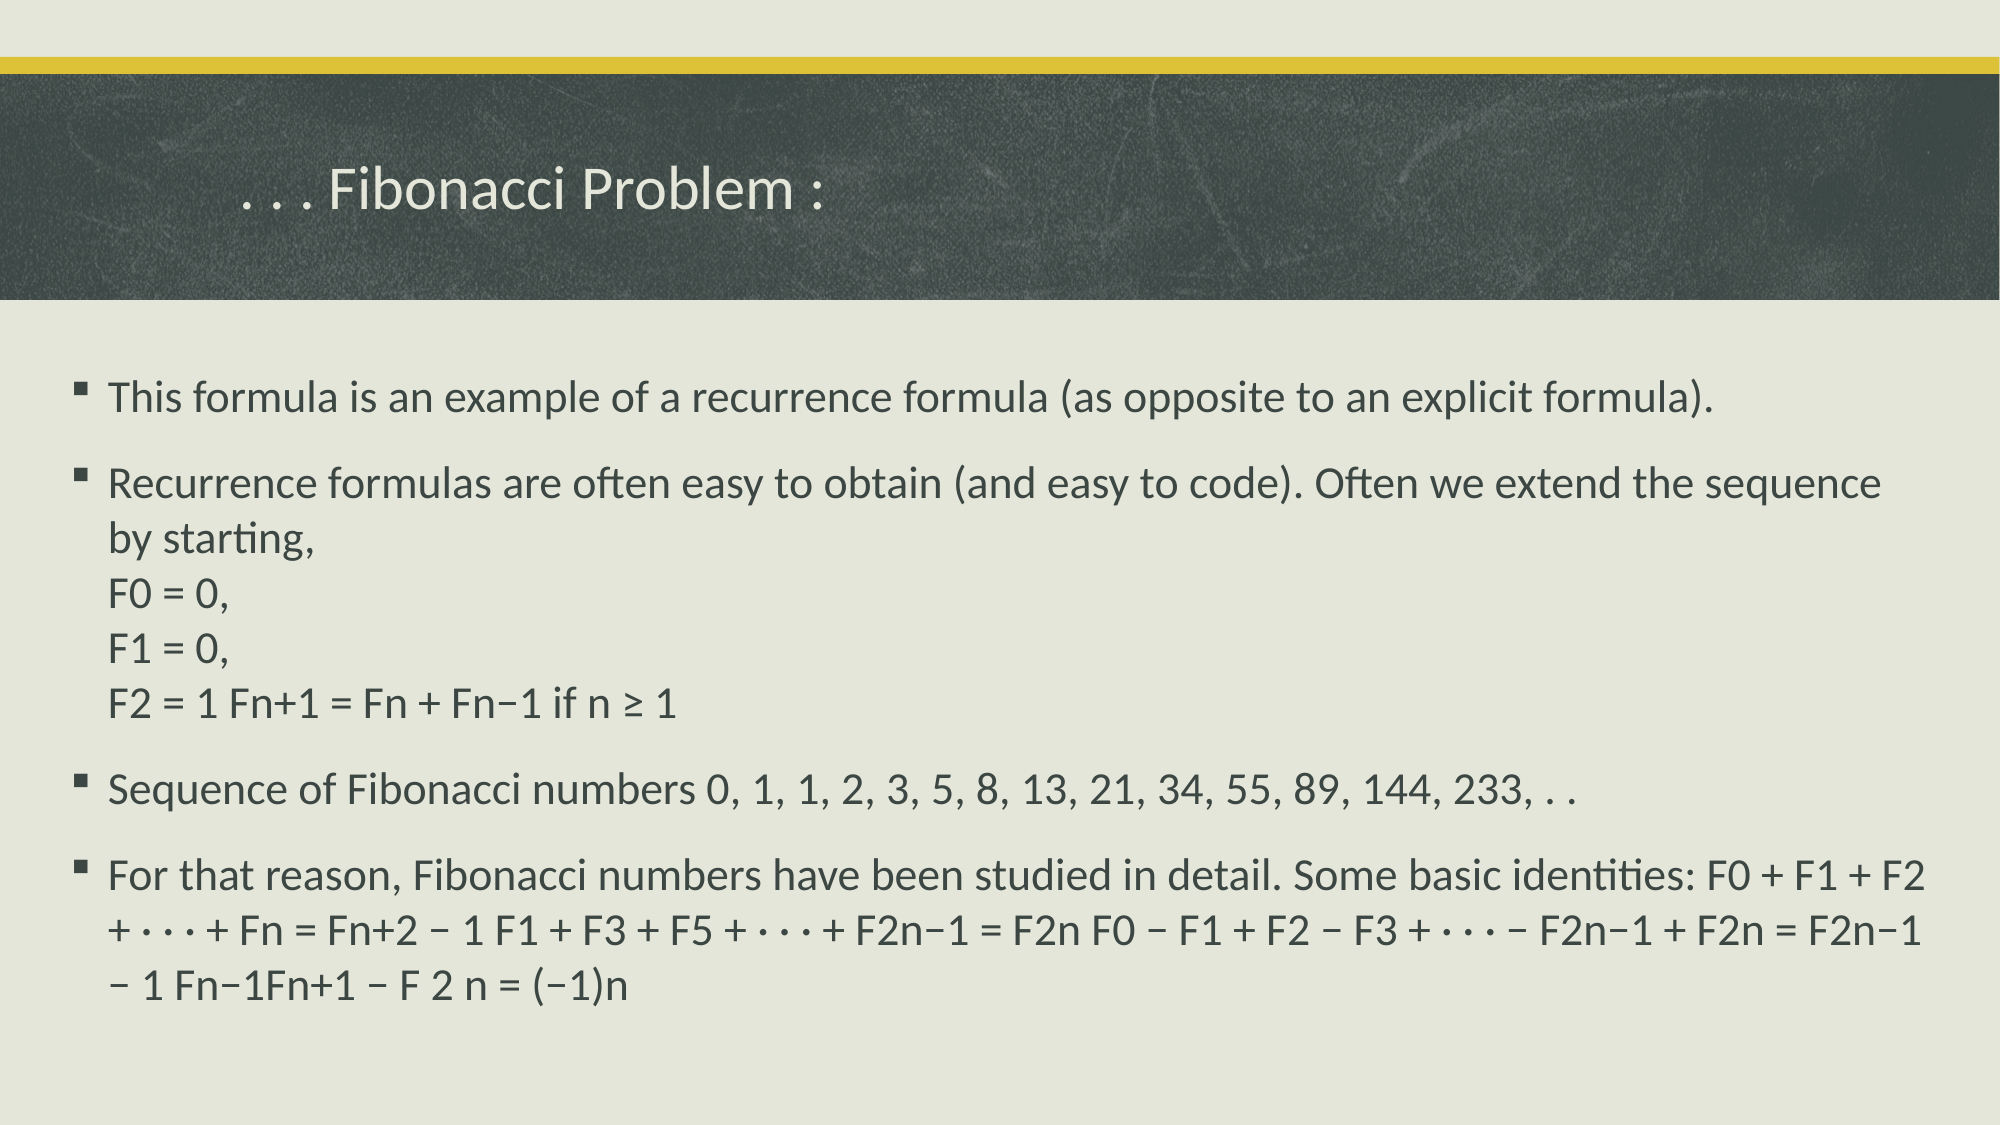

# . . . Fibonacci Problem :
This formula is an example of a recurrence formula (as opposite to an explicit formula).
Recurrence formulas are often easy to obtain (and easy to code). Often we extend the sequence by starting,
F0 = 0,
F1 = 0,
F2 = 1 Fn+1 = Fn + Fn−1 if n ≥ 1
Sequence of Fibonacci numbers 0, 1, 1, 2, 3, 5, 8, 13, 21, 34, 55, 89, 144, 233, . .
For that reason, Fibonacci numbers have been studied in detail. Some basic identities: F0 + F1 + F2 + · · · + Fn = Fn+2 − 1 F1 + F3 + F5 + · · · + F2n−1 = F2n F0 − F1 + F2 − F3 + · · · − F2n−1 + F2n = F2n−1 − 1 Fn−1Fn+1 − F 2 n = (−1)n